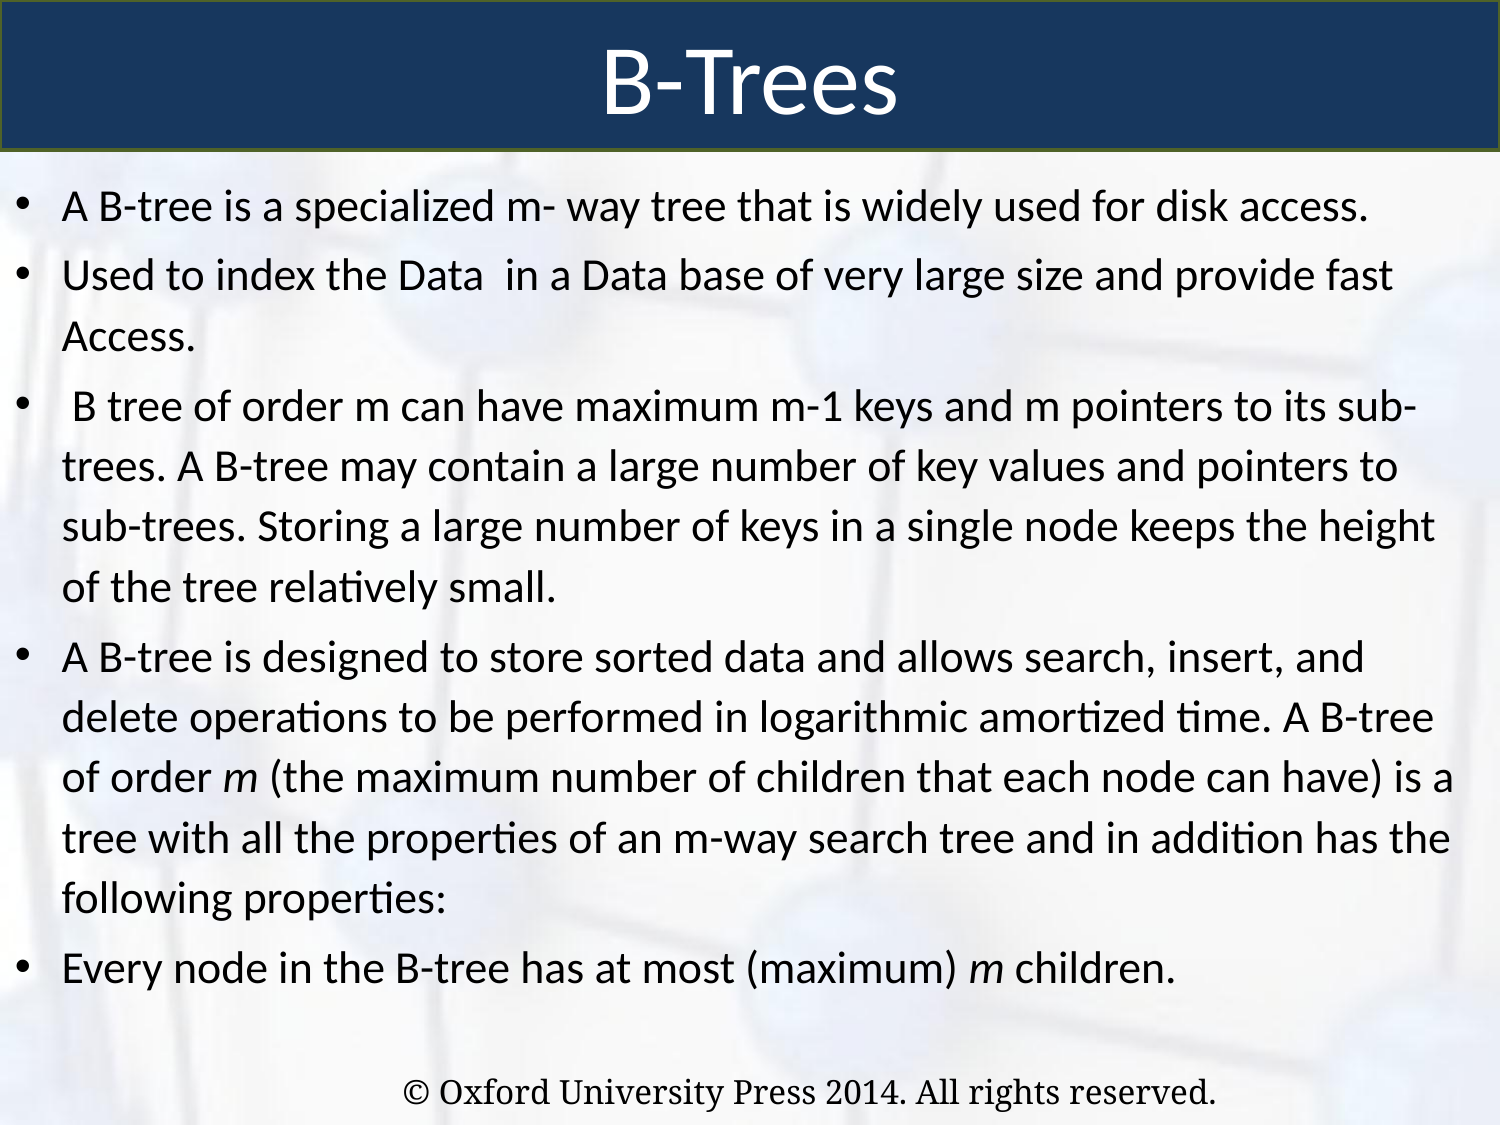

B-Trees
A B-tree is a specialized m- way tree that is widely used for disk access.
Used to index the Data  in a Data base of very large size and provide fast Access.
 B tree of order m can have maximum m-1 keys and m pointers to its sub-trees. A B-tree may contain a large number of key values and pointers to sub-trees. Storing a large number of keys in a single node keeps the height of the tree relatively small.
A B-tree is designed to store sorted data and allows search, insert, and delete operations to be performed in logarithmic amortized time. A B-tree of order m (the maximum number of children that each node can have) is a tree with all the properties of an m-way search tree and in addition has the following properties:
Every node in the B-tree has at most (maximum) m children.